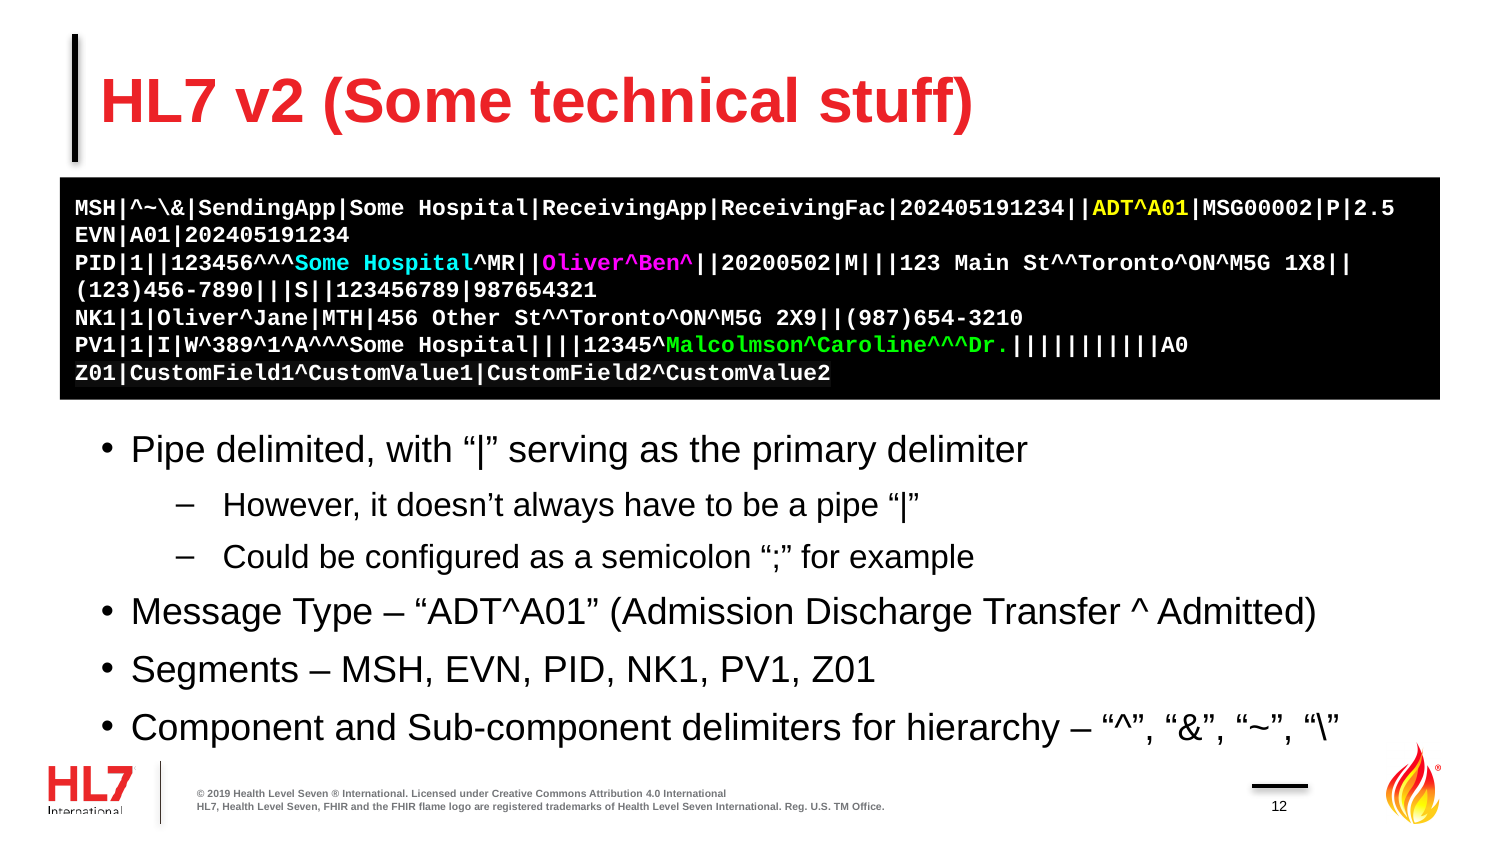

# HL7 v2 (Some technical stuff)
MSH|^~\&|SendingApp|Some Hospital|ReceivingApp|ReceivingFac|202405191234||ADT^A01|MSG00002|P|2.5
EVN|A01|202405191234
PID|1||123456^^^Some Hospital^MR||Oliver^Ben^||20200502|M|||123 Main St^^Toronto^ON^M5G 1X8||(123)456-7890|||S||123456789|987654321
NK1|1|Oliver^Jane|MTH|456 Other St^^Toronto^ON^M5G 2X9||(987)654-3210
PV1|1|I|W^389^1^A^^^Some Hospital||||12345^Malcolmson^Caroline^^^Dr.|||||||||||A0
Z01|CustomField1^CustomValue1|CustomField2^CustomValue2
Pipe delimited, with “|” serving as the primary delimiter
However, it doesn’t always have to be a pipe “|”
Could be configured as a semicolon “;” for example
Message Type – “ADT^A01” (Admission Discharge Transfer ^ Admitted)
Segments – MSH, EVN, PID, NK1, PV1, Z01
Component and Sub-component delimiters for hierarchy – “^”, “&”, “~”, “\”
© 2019 Health Level Seven ® International. Licensed under Creative Commons Attribution 4.0 International
HL7, Health Level Seven, FHIR and the FHIR flame logo are registered trademarks of Health Level Seven International. Reg. U.S. TM Office.
12